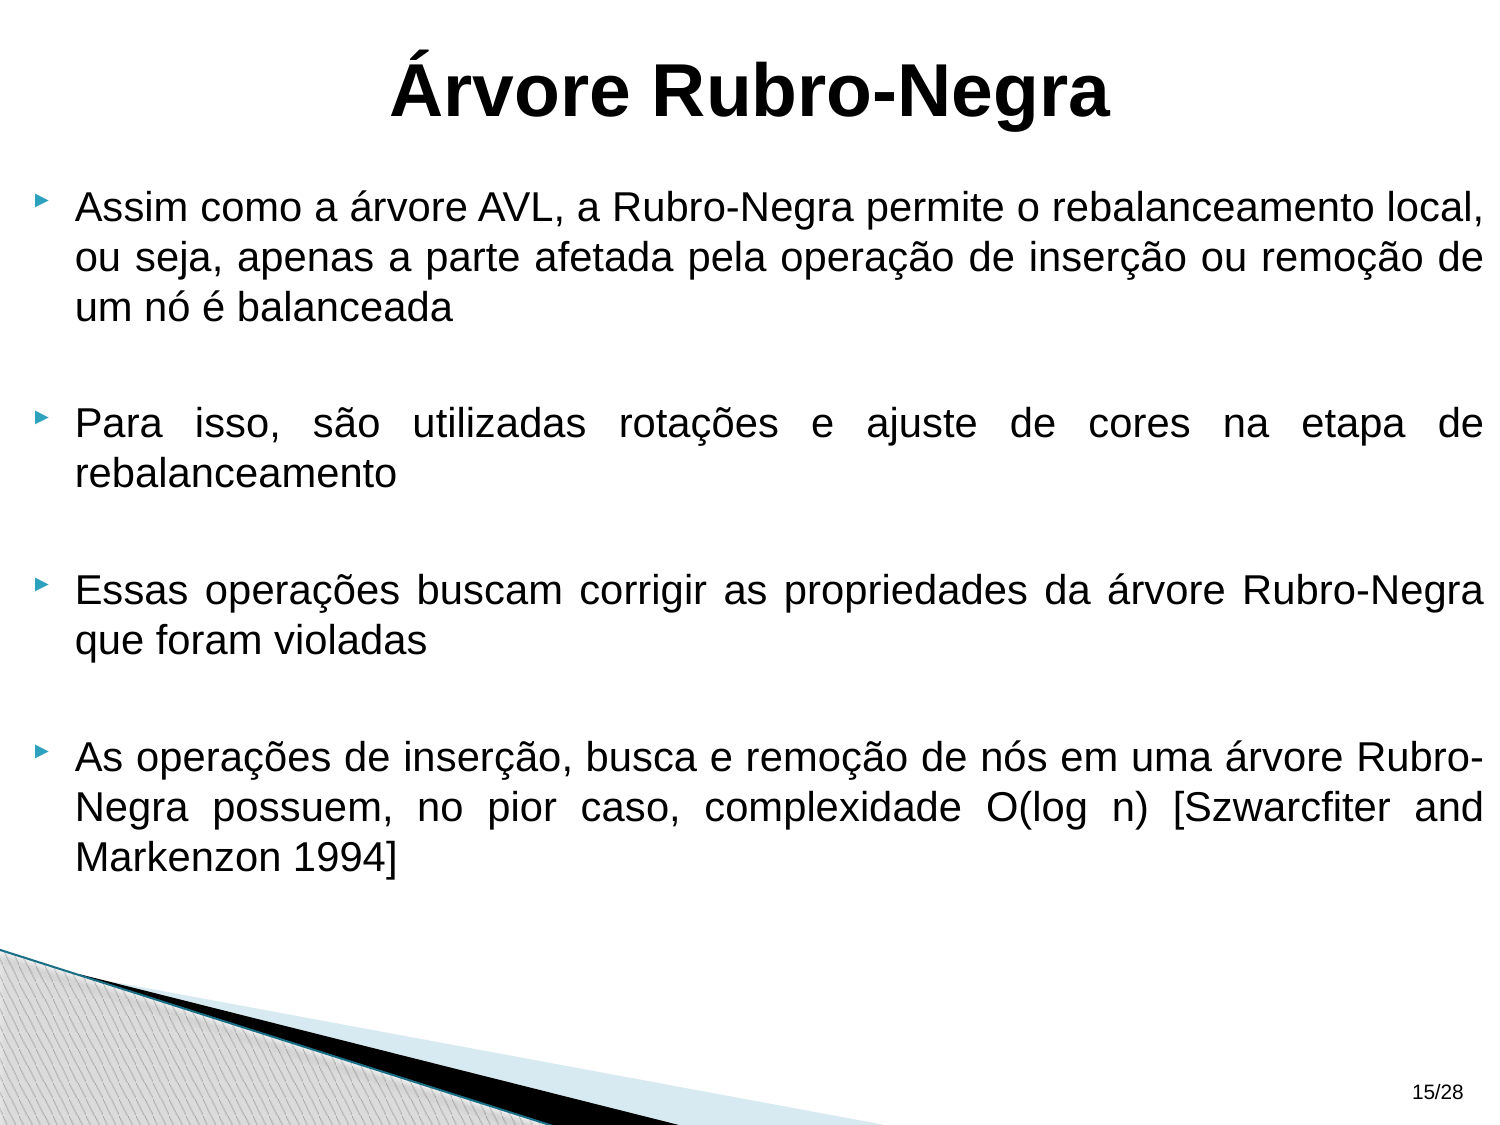

# Árvore Rubro-Negra

Assim como a árvore AVL, a Rubro-Negra permite o rebalanceamento local, ou seja, apenas a parte afetada pela operação de inserção ou remoção de um nó é balanceada

Para isso, são utilizadas rotações e ajuste de cores na etapa de rebalanceamento

Essas operações buscam corrigir as propriedades da árvore Rubro-Negra que foram violadas

As operações de inserção, busca e remoção de nós em uma árvore Rubro-Negra possuem, no pior caso, complexidade O(log n) [Szwarcfiter and Markenzon 1994]

15/28